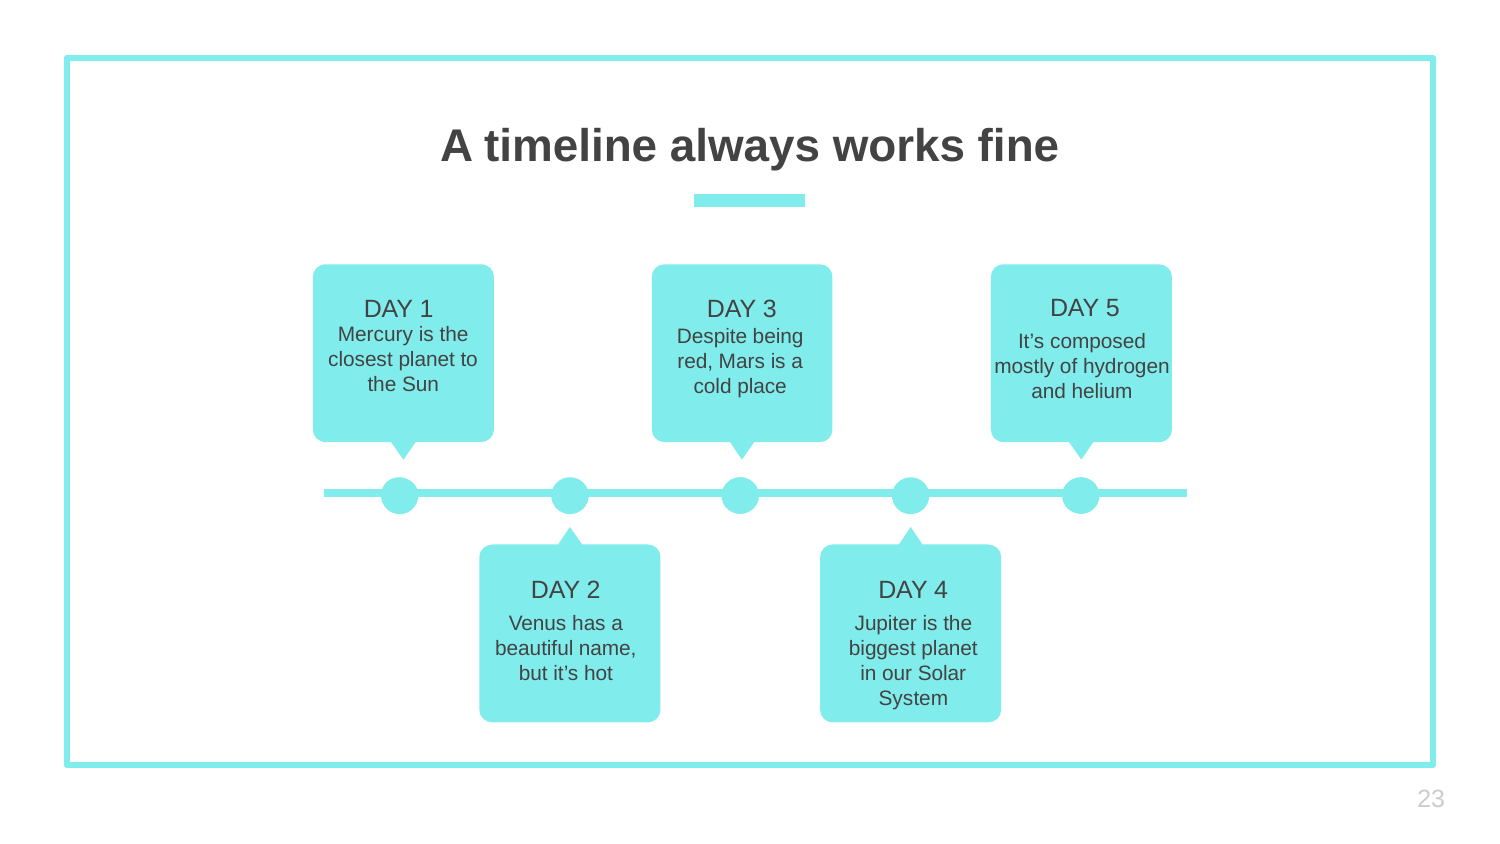

# A timeline always works fine

DAY 3
DAY 1
DAY 5
Mercury is the closest planet to the Sun
Despite being red, Mars is a cold place
It’s composed mostly of hydrogen and helium
DAY 2
DAY 4
Venus has a beautiful name, but it’s hot
Jupiter is the biggest planet in our Solar System
23